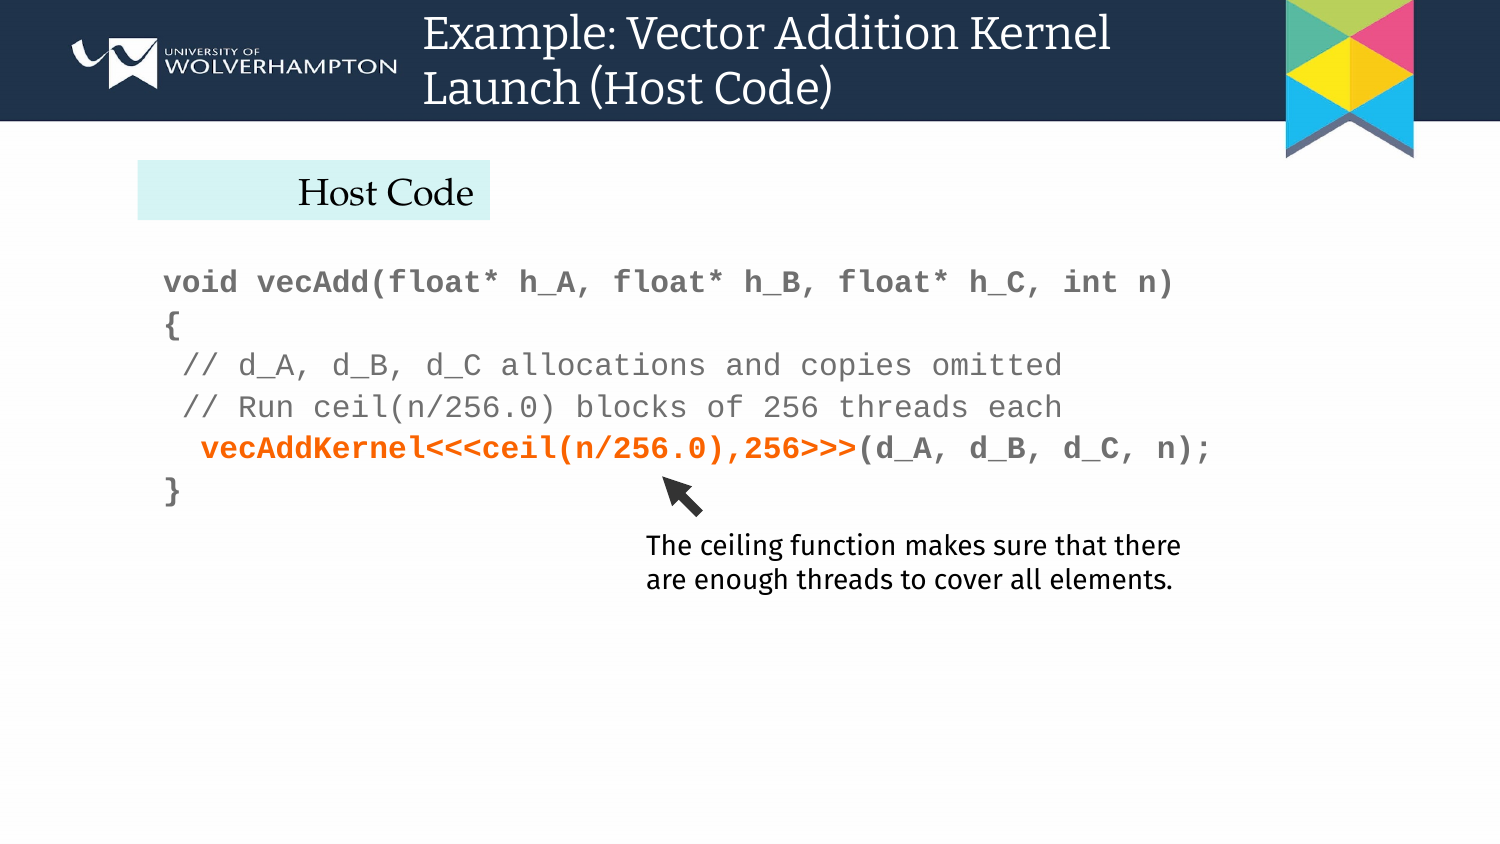

# Example: Vector Addition Kernel Launch (Host Code)
Host Code
void vecAdd(float* h_A, float* h_B, float* h_C, int n)
{
 // d_A, d_B, d_C allocations and copies omitted
 // Run ceil(n/256.0) blocks of 256 threads each
  vecAddKernel<<<ceil(n/256.0),256>>>(d_A, d_B, d_C, n);
}
The ceiling function makes sure that there are enough threads to cover all elements.